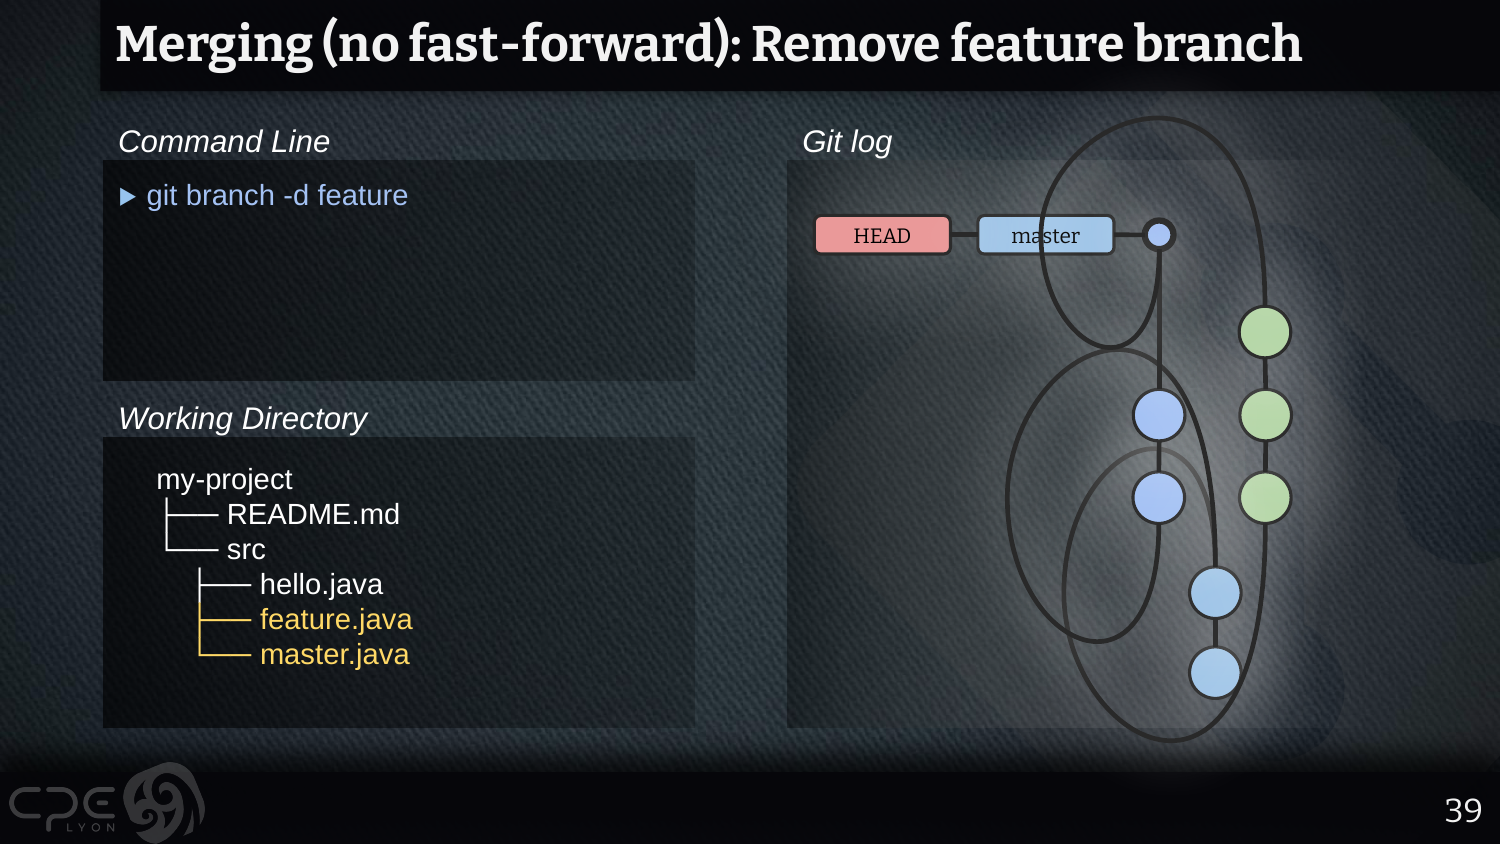

# Merging (no fast-forward): Remove feature branch
Command Line
Git log
⯈ git branch -d feature

HEAD
master

Working Directory

my-project
├── README.md
└── src
    ├── hello.java
    ├── feature.java
    └── master.java